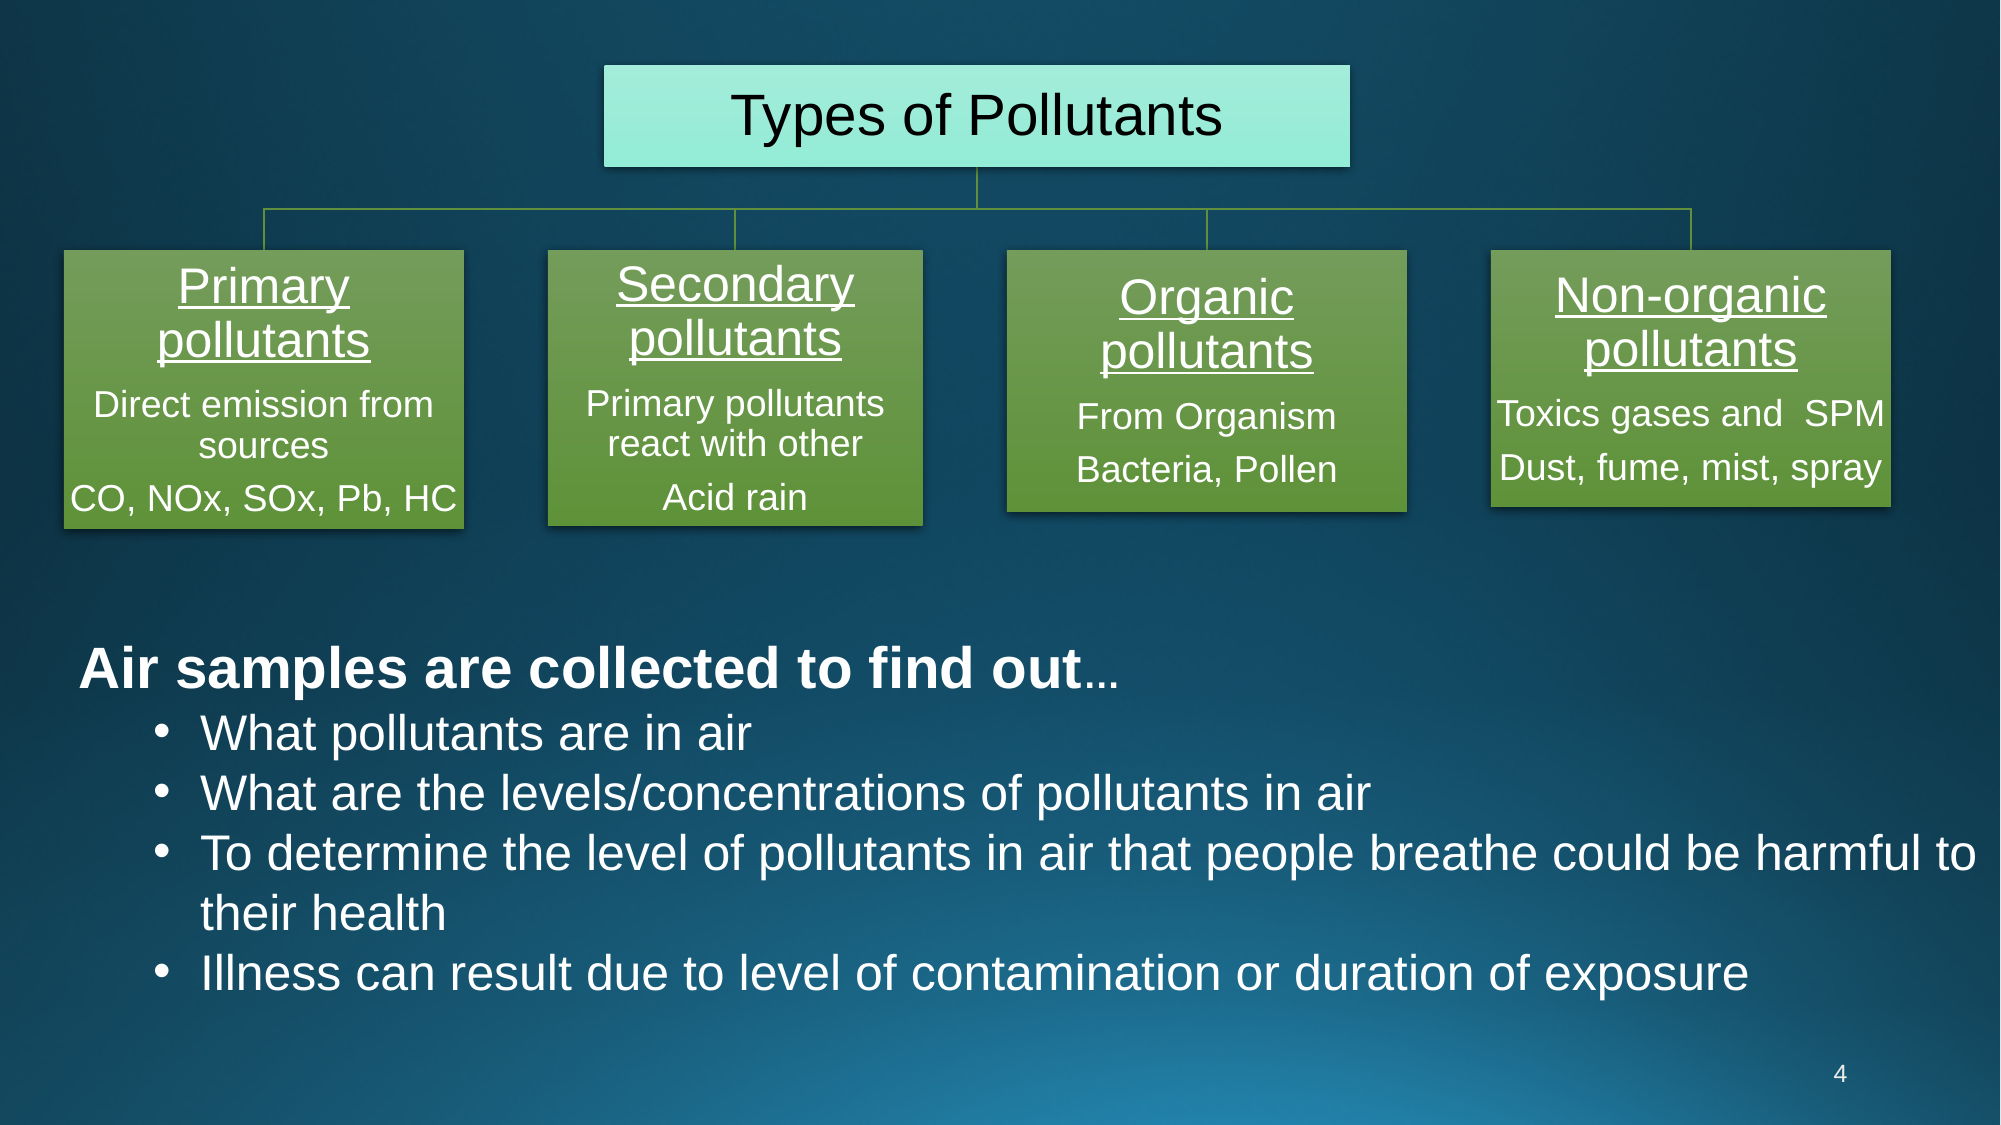

Types of Pollutants
Primary pollutants
Direct emission from sources
CO, NOx, SOx, Pb, HC
Secondary pollutants
Primary pollutants react with other
Acid rain
Organic pollutants
From Organism
Bacteria, Pollen
Non-organic pollutants
Toxics gases and  SPM
Dust, fume, mist, spray
Air samples are collected to find out…
What pollutants are in air
What are the levels/concentrations of pollutants in air
To determine the level of pollutants in air that people breathe could be harmful to their health
Illness can result due to level of contamination or duration of exposure
4